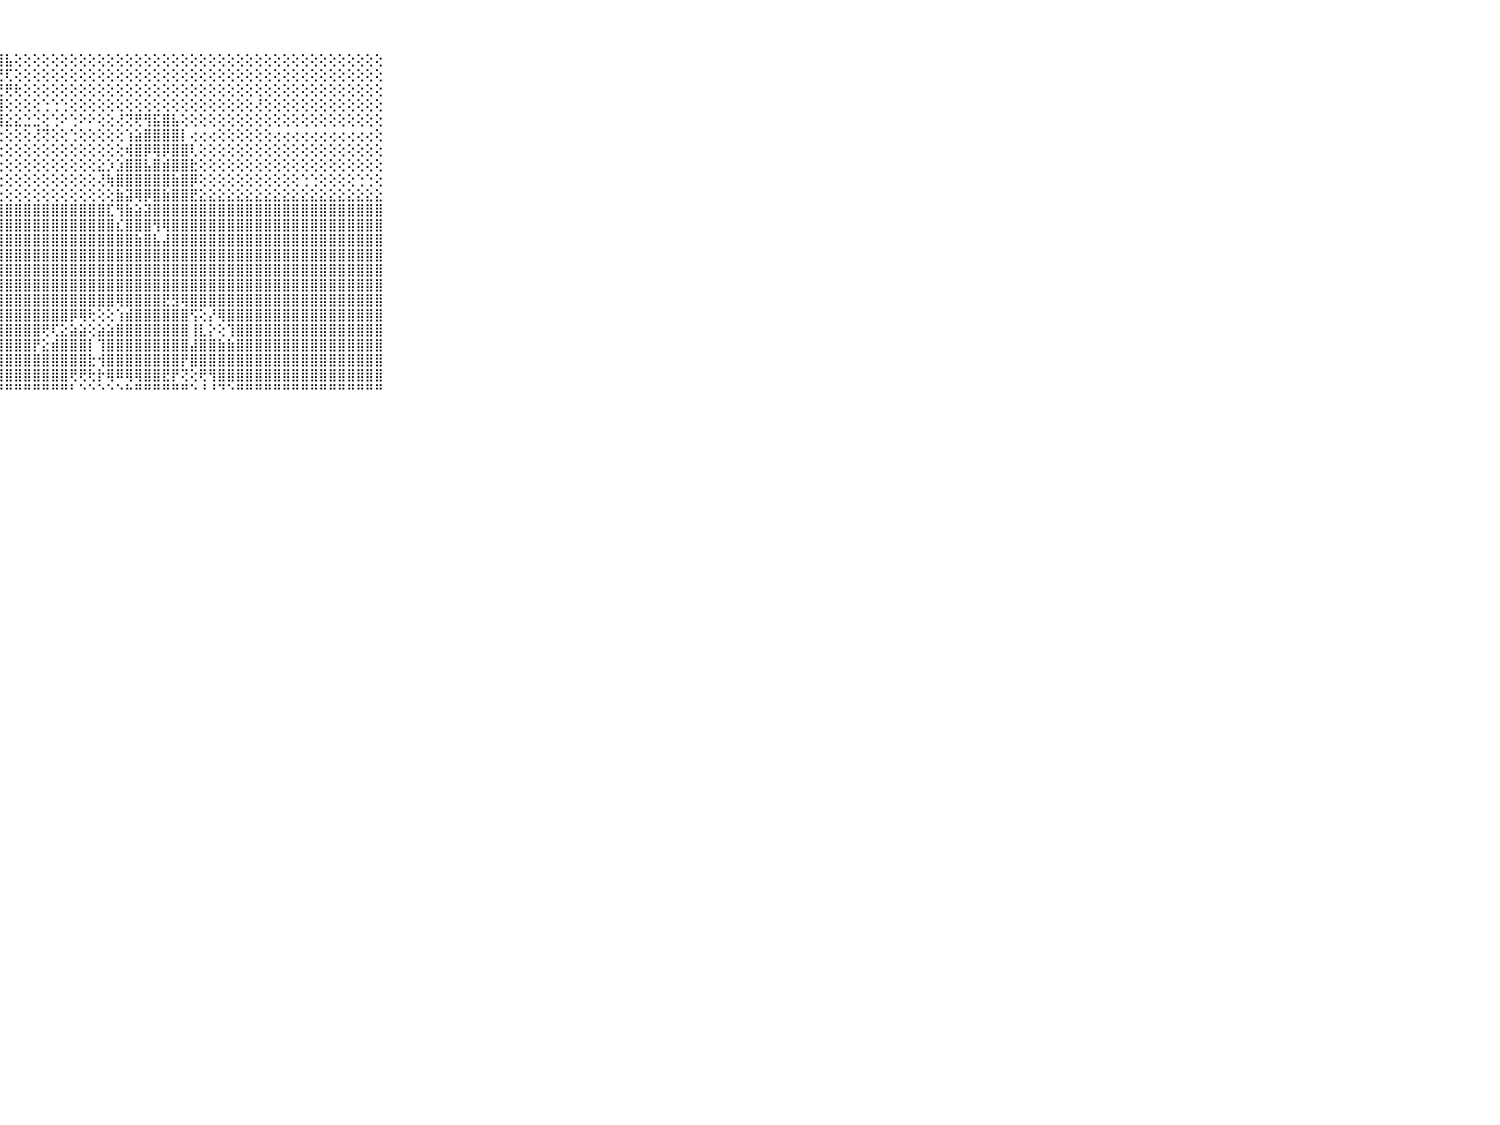

⠀⠀⠀⠀⠀⠀⠀⠀⠀⠀⠀⣿⣿⣿⣿⣿⣿⣿⣿⣿⣿⣿⢿⢇⢕⢕⢕⢸⣧⢕⢕⢕⢕⢕⢕⢕⢕⢕⢕⢕⢕⢕⢕⢕⢕⢕⢕⢕⢕⢕⢕⢕⢕⢕⢕⢕⢕⢕⢕⢕⢕⢕⢕⢕⢕⢕⢕⢕⢕⠀⠀⠀⠀⠀⠀⠀⠀⠀⠀⠀⠀
⠀⠀⠀⠀⠀⠀⠀⠀⠀⠀⠀⣿⣿⣿⣿⣿⣿⡿⢿⣽⣽⣵⣱⣇⢕⢕⢕⢜⢏⢕⢕⢕⢕⢕⢕⢕⢕⢕⢕⢕⢕⢕⢕⢕⢕⢕⢕⢕⢕⢕⢕⢕⢕⢕⢕⢕⢕⢕⢕⢕⢕⢕⢕⢕⢕⢕⢕⢕⢕⠀⠀⠀⠀⠀⠀⠀⠀⠀⠀⠀⠀
⠀⠀⠀⠀⠀⠀⠀⠀⠀⠀⠀⢷⢷⢜⢝⢕⢕⢕⣹⣿⣿⣿⣿⣿⣟⣟⢟⢟⢟⢗⢕⢕⢕⢕⢕⢕⢕⢕⢕⢕⢕⢕⢕⢕⢕⢕⢕⢕⢕⢕⢕⢕⢕⢕⢕⢕⢕⢕⢕⢕⢕⢕⢕⢕⢕⢕⢕⢕⢕⠀⠀⠀⠀⠀⠀⠀⠀⠀⠀⠀⠀
⠀⠀⠀⠀⠀⠀⠀⠀⠀⠀⠀⢇⢕⢕⢕⢕⢕⣿⣿⣿⣿⣿⣿⣿⣯⣽⣿⣿⢕⢕⢕⢕⢑⢑⢑⢕⢕⢕⢕⢕⢕⢕⢕⢕⢕⢕⢕⢕⢕⢕⢕⢕⢕⢕⢕⢜⢕⢕⢕⢕⢕⢕⢕⢕⢕⢕⢕⢕⢕⠀⠀⠀⠀⠀⠀⠀⠀⠀⠀⠀⠀
⠀⠀⠀⠀⠀⠀⠀⠀⠀⠀⠀⠶⠶⠦⠴⠵⢵⢿⢽⢿⣿⣿⣿⣿⣿⣝⣟⣿⣕⣕⣑⣑⢕⢑⠕⢑⠕⠕⢕⢕⢜⢝⢟⢻⣯⣿⣧⢕⢕⢕⢕⢕⢕⢕⢕⢕⢕⢕⢕⢕⢕⢕⢕⢕⢕⢕⢕⢕⢕⠀⠀⠀⠀⠀⠀⠀⠀⠀⠀⠀⠀
⠀⠀⠀⠀⠀⠀⠀⠀⠀⠀⠀⠐⠀⠀⠄⠁⠁⠐⠁⠅⠁⢀⠁⠀⠀⢁⢑⢑⢕⢕⢕⢜⢝⢕⢕⢑⢕⢕⢕⢕⢕⢱⣵⣿⣿⣿⣿⡇⢔⢔⢔⢕⢕⢕⢕⢕⢕⢔⢔⢔⢔⢔⢔⢔⢔⢔⢔⢔⢕⠀⠀⠀⠀⠀⠀⠀⠀⠀⠀⠀⠀
⠀⠀⠀⠀⠀⠀⠀⠀⠀⠀⠀⢄⢄⢅⢅⢅⢕⢕⢅⢅⢅⢕⢕⢕⢕⣕⢕⢕⢕⢕⢕⢕⢕⢕⢕⢕⢕⢕⢕⢕⢕⢾⣿⡿⢿⡿⣿⣿⢇⢕⢕⢕⢕⢕⢕⢕⢕⢕⢕⢕⢕⢕⢕⢕⢕⢕⢕⢕⢕⠀⠀⠀⠀⠀⠀⠀⠀⠀⠀⠀⠀
⠀⠀⠀⠀⠀⠀⠀⠀⠀⠀⠀⢕⢕⢕⢕⢕⢕⢕⢕⢕⢕⢕⢕⢕⢜⢕⢕⢕⢕⢕⢕⢕⢕⢕⢕⢕⢕⢕⣕⡱⣱⣿⣿⣧⣿⣾⣿⣿⣗⢕⢕⢕⢕⢕⢕⢕⢕⢕⢕⢕⢕⢕⢕⢕⢕⢕⢕⢕⢕⠀⠀⠀⠀⠀⠀⠀⠀⠀⠀⠀⠀
⠀⠀⠀⠀⠀⠀⠀⠀⠀⠀⠀⠝⠏⠕⠕⢕⢕⢕⢕⢝⢝⢝⢝⢕⢕⢕⢕⢕⢕⢕⢕⢕⢕⢕⢕⢕⢕⢕⢜⢷⣿⣿⣿⣿⣿⣿⣷⣿⡿⢕⢕⢕⢕⢕⢕⢕⢕⢕⢕⢕⢑⢑⢕⢕⢕⢕⢑⢑⢕⠀⠀⠀⠀⠀⠀⠀⠀⠀⠀⠀⠀
⠀⠀⠀⠀⠀⠀⠀⠀⠀⠀⠀⢕⢅⢕⢕⢕⢕⢕⢕⢕⢕⢕⢕⢕⢕⢕⢕⢕⢕⢕⢕⢕⢕⢕⢕⢕⢕⢕⢕⢕⣷⣽⢿⡿⣿⣷⣿⣿⣟⣕⣕⣕⣕⣕⣕⣕⣕⣕⣕⣕⣕⣕⣕⣕⣕⣕⣕⣕⣕⠀⠀⠀⠀⠀⠀⠀⠀⠀⠀⠀⠀
⠀⠀⠀⠀⠀⠀⠀⠀⠀⠀⠀⣷⣷⣷⣷⣷⣷⣷⣷⣾⣿⣿⣿⣿⣿⣿⣿⣿⣿⣿⣿⣿⣿⣿⣿⣿⣿⣿⣿⣏⢻⣷⣵⣽⣿⣿⣿⣿⣿⣿⣿⣿⣿⣿⣿⣿⣿⣿⣿⣿⣿⣿⣿⣿⣿⣿⣿⣿⣿⠀⠀⠀⠀⠀⠀⠀⠀⠀⠀⠀⠀
⠀⠀⠀⠀⠀⠀⠀⠀⠀⠀⠀⣿⣿⣿⣿⣿⣿⣿⣿⣿⣿⡕⢜⣿⣿⣿⣿⣿⣿⣿⣿⣿⣿⣿⣿⣿⣿⣿⣿⣿⣎⣿⣿⣿⢻⢿⣿⣿⣿⣿⣿⣿⣿⣿⣿⣿⣿⣿⣿⣿⣿⣿⣿⣿⣿⣿⣿⣿⣿⠀⠀⠀⠀⠀⠀⠀⠀⠀⠀⠀⠀
⠀⠀⠀⠀⠀⠀⠀⠀⠀⠀⠀⣿⣿⣿⣿⣿⣿⣿⣿⣿⣿⡕⢕⢿⣿⣿⣿⣿⣿⣿⣿⣿⣿⣿⣿⣿⣿⣿⣿⣿⣿⣿⣷⣿⣧⣼⣿⣿⣿⣿⣿⣿⣿⣿⣿⣿⣿⣿⣿⣿⣿⣿⣿⣿⣿⣿⣿⣿⣿⠀⠀⠀⠀⠀⠀⠀⠀⠀⠀⠀⠀
⠀⠀⠀⠀⠀⠀⠀⠀⠀⠀⠀⣿⣿⣿⣿⣿⣿⣿⣿⣿⣿⡇⢕⢸⣿⣿⣿⣿⣿⣿⣿⣿⣿⣿⣿⣿⣿⣿⣿⣿⣿⣿⣿⣿⣿⣿⣿⣿⣿⣿⣿⣿⣿⣿⣿⣿⣿⣿⣿⣿⣿⣿⣿⣿⣿⣿⣿⣿⣿⠀⠀⠀⠀⠀⠀⠀⠀⠀⠀⠀⠀
⠀⠀⠀⠀⠀⠀⠀⠀⠀⠀⠀⣿⣿⣿⣿⣿⣿⣿⣿⣿⣿⡇⢕⣸⣿⣿⣿⣿⣿⣿⣿⣿⣿⣿⣿⣿⣿⣿⣿⣿⣿⣿⣿⣿⣿⣿⣿⣿⣿⣿⣿⣿⣿⣿⣿⣿⣿⣿⣿⣿⣿⣿⣿⣿⣿⣿⣿⣿⣿⠀⠀⠀⠀⠀⠀⠀⠀⠀⠀⠀⠀
⠀⠀⠀⠀⠀⠀⠀⠀⠀⠀⠀⣿⣿⣿⣿⣿⣿⣿⣿⣿⣿⡇⢸⣿⣿⣿⣿⣿⣿⣿⣿⣿⣿⣿⣿⣿⣿⣿⣿⣿⣿⣿⣿⣿⣿⣿⣿⣿⣿⣿⣿⣿⣿⣿⣿⣿⣿⣿⣿⣿⣿⣿⣿⣿⣿⣿⣿⣿⣿⠀⠀⠀⠀⠀⠀⠀⠀⠀⠀⠀⠀
⠀⠀⠀⠀⠀⠀⠀⠀⠀⠀⠀⣿⣿⣿⣿⣿⣿⣿⣿⣿⣿⡇⢸⢸⣿⣿⣿⣿⣿⣿⣿⣿⣿⣿⣿⣿⣿⣿⣿⣿⢿⣿⣿⣿⣿⣟⣻⢿⣿⣿⣿⣿⣿⣿⣿⣿⣿⣿⣿⣿⣿⣿⣿⣿⣿⣿⣿⣿⣿⠀⠀⠀⠀⠀⠀⠀⠀⠀⠀⠀⠀
⠀⠀⠀⠀⠀⠀⠀⠀⠀⠀⠀⣿⣿⣿⣿⣿⣿⣿⣿⣿⣿⡇⢜⢸⣿⣿⣿⣿⣿⣿⣿⣿⣿⣿⣿⡿⢿⢗⢕⢕⢱⣾⣿⣿⣿⣿⣿⣿⢫⢕⡜⢿⣿⣿⣿⣿⣿⣿⣿⣿⣿⣿⣿⣿⣿⣿⣿⣿⣿⠀⠀⠀⠀⠀⠀⠀⠀⠀⠀⠀⠀
⠀⠀⠀⠀⠀⠀⠀⠀⠀⠀⠀⣿⣿⣿⣿⣿⣿⣿⣿⣿⣿⡇⢕⢸⣿⣿⣿⣿⣿⣿⣿⣿⢟⢏⣕⣵⣵⢕⣵⣵⣿⣿⣿⣿⣿⣿⣿⣿⢸⣇⡕⢕⢹⣿⣿⣿⣿⣿⣿⣿⣿⣿⣿⣿⣿⣿⣿⣿⣿⠀⠀⠀⠀⠀⠀⠀⠀⠀⠀⠀⠀
⠀⠀⠀⠀⠀⠀⠀⠀⠀⠀⠀⣿⣿⣿⣿⣿⣿⣿⣿⣿⣿⣇⣕⣼⣿⣿⣿⣿⣿⣿⣿⡟⣕⣾⣿⣿⣿⡇⢹⣿⣿⣿⣿⣿⣿⣿⣿⣿⣼⣿⣿⣷⣷⣿⣿⣿⣿⣿⣿⣿⣿⣿⣿⣿⣿⣿⣿⣿⣿⠀⠀⠀⠀⠀⠀⠀⠀⠀⠀⠀⠀
⠀⠀⠀⠀⠀⠀⠀⠀⠀⠀⠀⣿⣿⣿⣿⣿⣿⣿⣿⣿⣿⣿⣿⣿⣿⣿⣿⣿⣿⣿⣿⣿⣿⣿⣿⣿⣿⣗⢺⣿⣿⣿⣿⣿⣿⣿⣿⡟⣿⣿⣿⣿⣿⣿⣿⣿⣿⣿⣿⣿⣿⣿⣿⣿⣿⣿⣿⣿⣿⠀⠀⠀⠀⠀⠀⠀⠀⠀⠀⠀⠀
⠀⠀⠀⠀⠀⠀⠀⠀⠀⠀⠀⣿⣿⣿⣿⣿⣿⣿⣿⣿⣿⣿⣿⣿⣿⣿⣿⣿⣿⣿⣿⣿⣿⣿⣿⢟⢟⢗⡗⢿⠿⢿⢿⣿⣿⣟⡟⢝⢕⢟⢻⣿⣿⣿⣿⣿⣿⣿⣿⣿⣿⣿⣿⣿⣿⣿⣿⣿⣿⠀⠀⠀⠀⠀⠀⠀⠀⠀⠀⠀⠀
⠀⠀⠀⠀⠀⠀⠀⠀⠀⠀⠀⠛⠛⠛⠛⠛⠛⠛⠛⠛⠛⠛⠛⠛⠛⠛⠛⠛⠛⠛⠛⠛⠛⠛⠛⠃⠑⠑⠑⠑⠑⠓⠛⠛⠛⠛⠛⠛⠑⠘⠘⠙⠑⠛⠛⠛⠛⠛⠛⠛⠛⠛⠛⠛⠛⠛⠛⠛⠛⠀⠀⠀⠀⠀⠀⠀⠀⠀⠀⠀⠀